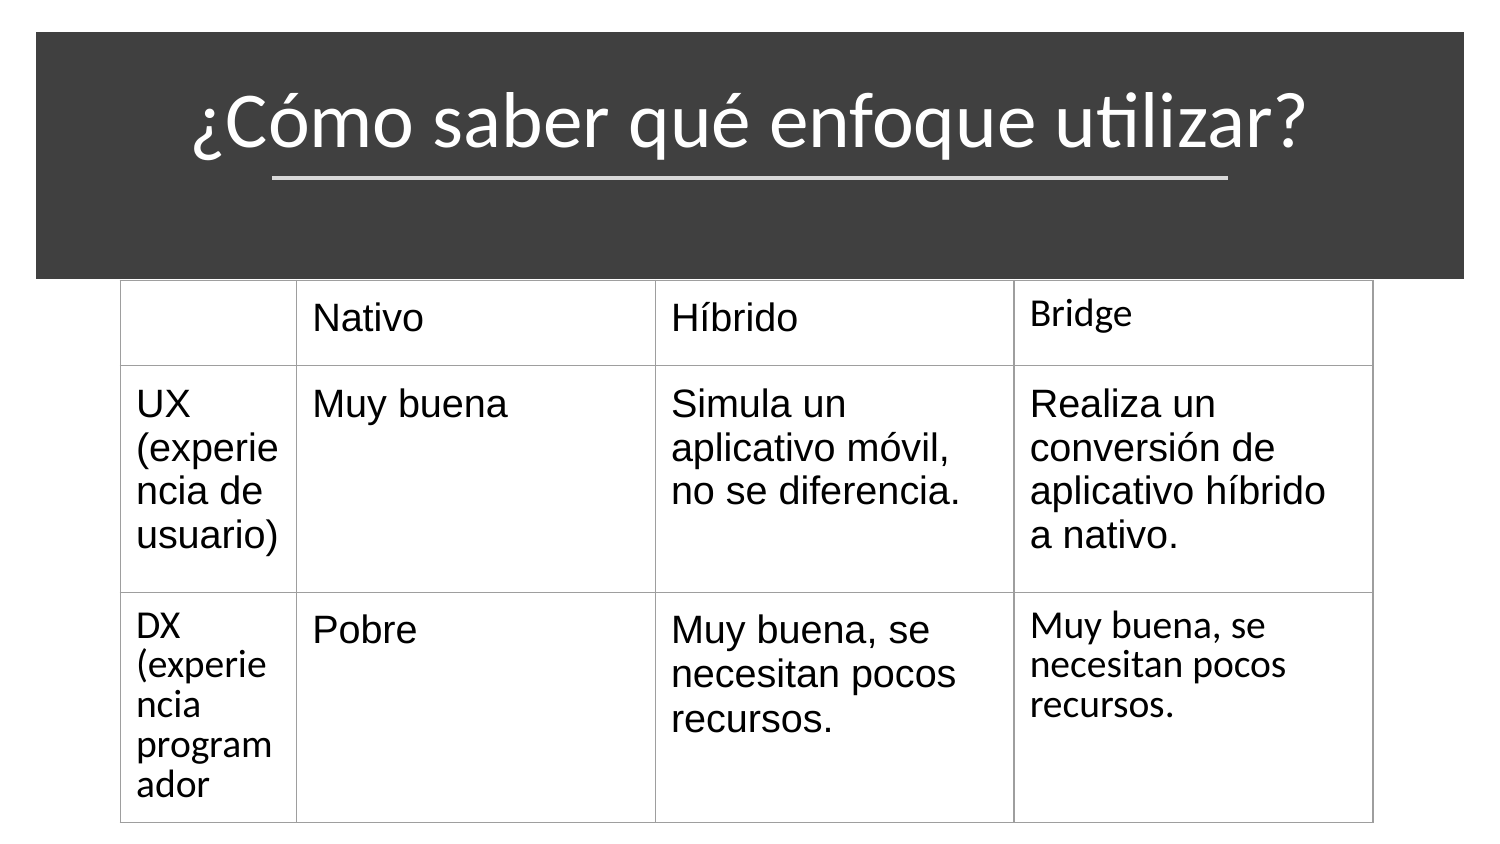

¿Cómo saber qué enfoque utilizar?
|  | Nativo | Híbrido | Bridge |
| --- | --- | --- | --- |
| UX (experiencia de usuario) | Muy buena | Simula un aplicativo móvil, no se diferencia. | Realiza un conversión de aplicativo híbrido a nativo. |
| DX (experiencia programador | Pobre | Muy buena, se necesitan pocos recursos. | Muy buena, se necesitan pocos recursos. |